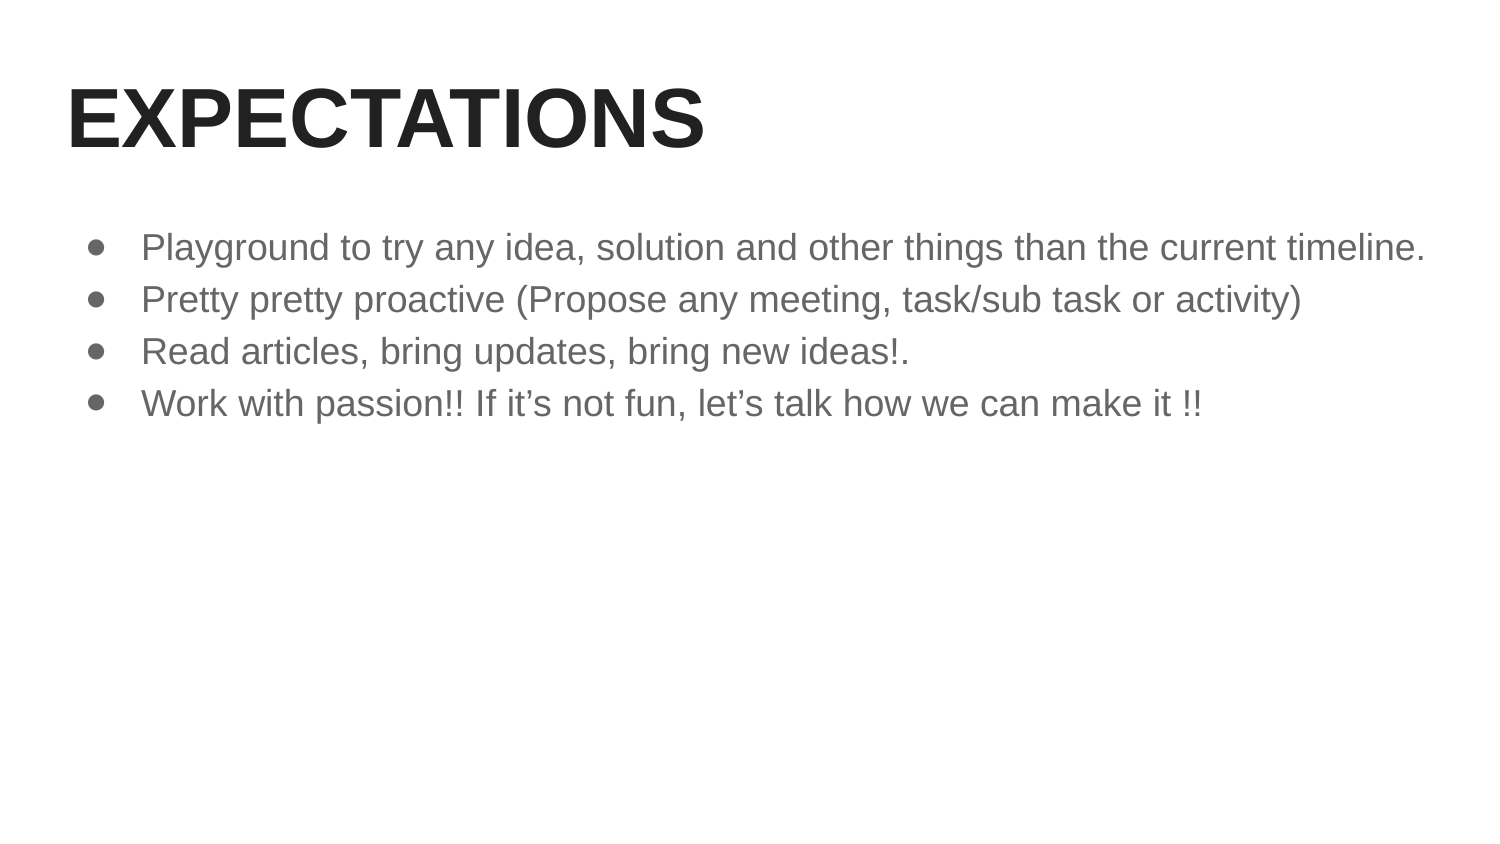

# EXPECTATIONS
Playground to try any idea, solution and other things than the current timeline.
Pretty pretty proactive (Propose any meeting, task/sub task or activity)
Read articles, bring updates, bring new ideas!.
Work with passion!! If it’s not fun, let’s talk how we can make it !!